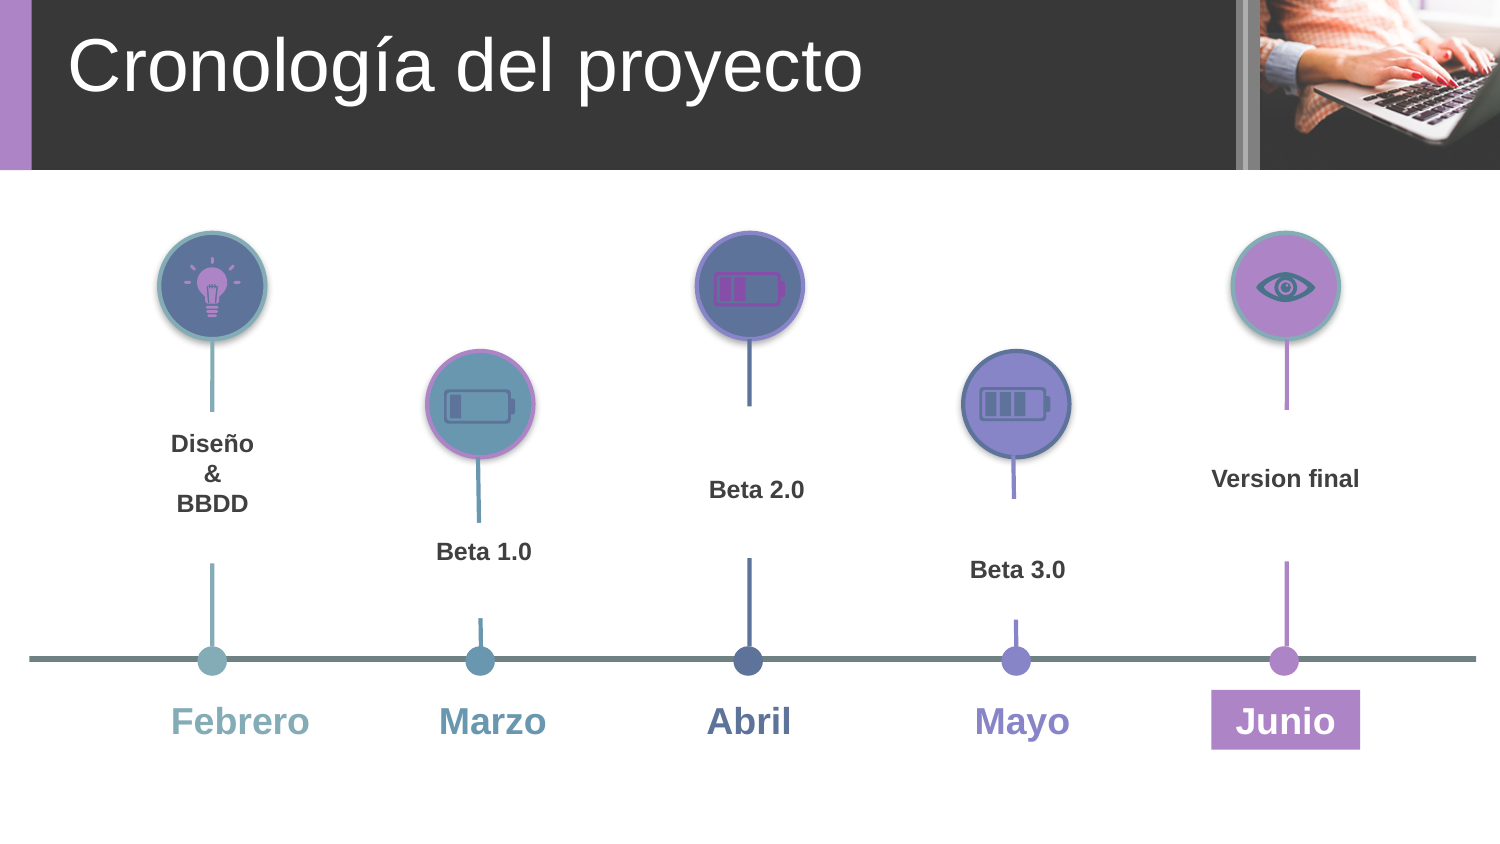

Cronología del proyecto

Beta 2.0

Version final

Diseño
&
BBDD

Beta 3.0

Beta 1.0

Febrero
Marzo
Abril
Mayo
Junio